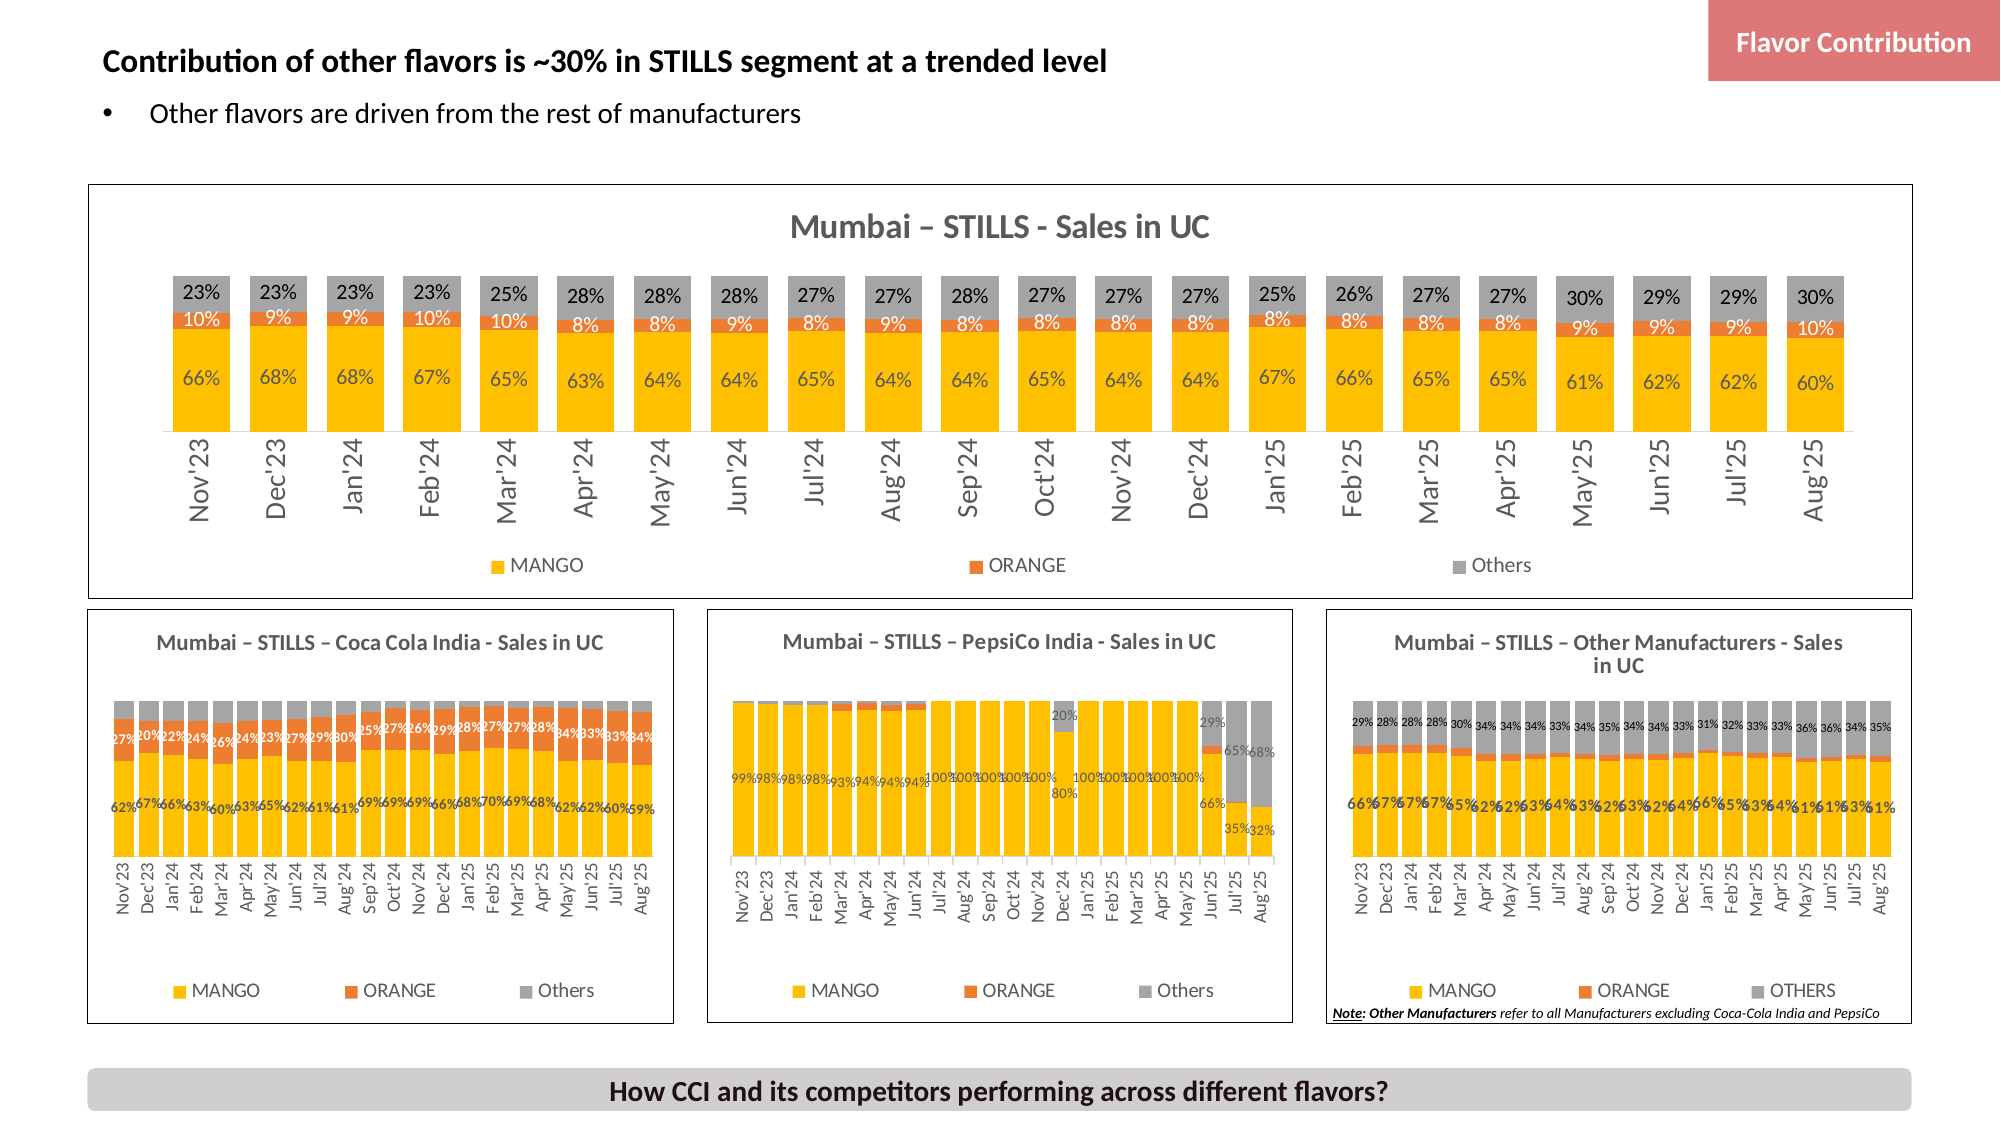

Flavor Contribution
# Contribution of other flavors is ~30% in STILLS segment at a trended level
Other flavors are driven from the rest of manufacturers

### Chart: Mumbai – STILLS - Sales in UC

| Category | MANGO | ORANGE | Others |
|---|---|---|---|
|  Nov'23 | 0.6640692853340704 | 0.10324116772492632 | 0.23268954694100333 |
|  Dec'23 | 0.6801157739261672 | 0.08901343382655398 | 0.23087079224727886 |
|  Jan'24 | 0.6797553381778951 | 0.09361413914070764 | 0.2266305226813973 |
|  Feb'24 | 0.6733379432109995 | 0.0957563266187768 | 0.23090573017022378 |
|  Mar'24 | 0.6525393131848265 | 0.09549126181003352 | 0.25196942500514 |
|  Apr'24 | 0.6329618625948312 | 0.08473472682839987 | 0.2823034105767689 |
|  May'24 | 0.6388729095122655 | 0.08359382964069689 | 0.2775332608470377 |
|  Jun'24 | 0.6369891396899539 | 0.08559367219766661 | 0.27741718811237953 |
|  Jul'24 | 0.6475740800963745 | 0.08315946246812769 | 0.2692664574354978 |
|  Aug'24 | 0.6359749410446675 | 0.09051167824725019 | 0.27351338070808245 |
|  Sep'24 | 0.6429426760917226 | 0.07800749186759776 | 0.27904983204067957 |
| Oct'24 | 0.6504703124759581 | 0.07941168101298936 | 0.2701180065110526 |
| Nov'24 | 0.6444031113839112 | 0.08068442467343766 | 0.27491246394265106 |
| Dec'24 | 0.6443143053552187 | 0.08139028399899113 | 0.27429541064579016 |
| Jan'25 | 0.6739240262500523 | 0.07784548318496769 | 0.2482304905649801 |
| Feb'25 | 0.6628238239741955 | 0.07965984084766622 | 0.25751633517813827 |
| Mar'25 | 0.6503358747035803 | 0.0786315925069749 | 0.27103253278944484 |
| Apr'25 | 0.6504793806022431 | 0.07678910316271986 | 0.27273151623503705 |
| May'25 | 0.6128060592390921 | 0.09005162060287276 | 0.2971423201580352 |
| Jun'25 | 0.6162980963489273 | 0.09476032462666828 | 0.2889415790244045 |
| Jul'25 | 0.6162347991401218 | 0.09148790476666444 | 0.29227729609321385 |
| Aug'25 | 0.602442866219738 | 0.10201294424265477 | 0.2955441895376072 |

### Chart: Mumbai – STILLS – PepsiCo India - Sales in UC

| Category | MANGO | ORANGE | Others |
|---|---|---|---|
|  Nov'23 | 0.9875952997500285 | 0.0 | 0.01240470024997153 |
|  Dec'23 | 0.9817359142284893 | 0.0 | 0.018264085771510747 |
|  Jan'24 | 0.9750514014803391 | 0.0 | 0.024948598519660862 |
|  Feb'24 | 0.9760347040678485 | 0.0 | 0.023965295932151544 |
|  Mar'24 | 0.9310075377360426 | 0.04615698476866745 | 0.02283547749528989 |
|  Apr'24 | 0.9406232467813718 | 0.04227674502036169 | 0.017100008198266656 |
|  May'24 | 0.9364325197050867 | 0.03739431997043083 | 0.02617316032448255 |
|  Jun'24 | 0.938736621356148 | 0.039531216841311466 | 0.021732161802540707 |
|  Jul'24 | 1.0 | 0.0 | 0.0 |
|  Aug'24 | 1.0 | 0.0 | 0.0 |
|  Sep'24 | 1.0 | 0.0 | 0.0 |
| Oct'24 | 1.0 | 0.0 | 0.0 |
| Nov'24 | 1.0 | 0.0 | 0.0 |
| Dec'24 | 0.7965236298254432 | 0.0 | 0.20347637017455686 |
| Jan'25 | 1.0 | 0.0 | 0.0 |
| Feb'25 | 1.0 | 0.0 | 0.0 |
| Mar'25 | 1.0 | 0.0 | 0.0 |
| Apr'25 | 1.0 | 0.0 | 0.0 |
| May'25 | 1.0 | 0.0 | 0.0 |
| Jun'25 | 0.6555728642035155 | 0.05330071292459879 | 0.2911264228718858 |
| Jul'25 | 0.34661468185285604 | 0.0015121674900103945 | 0.6518731506571335 |
| Aug'25 | 0.31869885421509053 | 0.0 | 0.6813011457849095 |

### Chart: Mumbai – STILLS – Coca Cola India - Sales in UC

| Category | MANGO | ORANGE | Others |
|---|---|---|---|
|  Nov'23 | 0.6151983119386054 | 0.26984747207207405 | 0.11495421598932049 |
|  Dec'23 | 0.670145461893008 | 0.20048658053909857 | 0.12936795756789332 |
|  Jan'24 | 0.6553064351425466 | 0.2197035362784777 | 0.12499002857897572 |
|  Feb'24 | 0.6309562300975098 | 0.24116701183082637 | 0.12787675807166388 |
|  Mar'24 | 0.5977054186637646 | 0.2613465231940011 | 0.1409480581422343 |
|  Apr'24 | 0.6295530493980771 | 0.24224517295293813 | 0.12820177764898463 |
|  May'24 | 0.6452489230592535 | 0.2316783656453415 | 0.12307271129540494 |
|  Jun'24 | 0.615490620767891 | 0.27313342436557403 | 0.11137595486653494 |
|  Jul'24 | 0.6143458233846584 | 0.28659508947611795 | 0.09905908713922366 |
|  Aug'24 | 0.6104448442885463 | 0.3026316487762889 | 0.08692350693516467 |
|  Sep'24 | 0.6853526635759204 | 0.2475016064628574 | 0.06714572996122213 |
| Oct'24 | 0.6855614653895797 | 0.2696083711246019 | 0.04483016348581834 |
| Nov'24 | 0.6853814352877614 | 0.2597765701725893 | 0.054841994539649275 |
| Dec'24 | 0.6609298994395733 | 0.2924290770445877 | 0.0466410235158391 |
| Jan'25 | 0.6800836673317706 | 0.2825910061088326 | 0.037325326559396715 |
| Feb'25 | 0.6990906709540579 | 0.26804597285750215 | 0.03286335618843994 |
| Mar'25 | 0.6943565221153546 | 0.26601754505127034 | 0.039625932833374976 |
| Apr'25 | 0.6804809726076475 | 0.2834049595498868 | 0.036114067842465694 |
| May'25 | 0.6179958507376178 | 0.34034908199980524 | 0.04165506726257711 |
| Jun'25 | 0.6197013446030544 | 0.3319353383343893 | 0.048363317062556206 |
| Jul'25 | 0.6019320714082039 | 0.333959477556718 | 0.06410845103507798 |
| Aug'25 | 0.5907794815921674 | 0.3385291739155888 | 0.07069134449224382 |

### Chart: Mumbai – STILLS – Other Manufacturers - Sales in UC

| Category | MANGO | ORANGE | OTHERS |
|---|---|---|---|
|  Nov'23 | 0.663523102065191 | 0.0512875626197994 | 0.28518933531500956 |
|  Dec'23 | 0.6674481453081434 | 0.051013755952812254 | 0.2815380987390443 |
|  Jan'24 | 0.6685237285543042 | 0.051463842966809 | 0.2800124284788869 |
|  Feb'24 | 0.6672688885480617 | 0.05092977007028975 | 0.28180134138164853 |
|  Mar'24 | 0.6507293866229245 | 0.046144736483048406 | 0.30312587689402715 |
|  Apr'24 | 0.6167613348785275 | 0.0439211159738175 | 0.339317549147655 |
|  May'24 | 0.618888801605304 | 0.04430385080456585 | 0.3368073475901302 |
|  Jun'24 | 0.6287560702590619 | 0.03350518770687852 | 0.3377387420340597 |
|  Jul'24 | 0.6427040597797337 | 0.026969530691790318 | 0.330326409528476 |
|  Aug'24 | 0.6277509716913654 | 0.03130602505394135 | 0.3409430032546932 |
|  Sep'24 | 0.6183239141646063 | 0.03395792303079344 | 0.3477181628046002 |
| Oct'24 | 0.6294494015378129 | 0.03095529572004517 | 0.3395953027421419 |
| Nov'24 | 0.6226991130274807 | 0.03603593249401634 | 0.34126495447850297 |
| Dec'24 | 0.635972360986231 | 0.030110098639610276 | 0.33391754037415877 |
| Jan'25 | 0.6648450174968271 | 0.024655761405710304 | 0.31049922109746275 |
| Feb'25 | 0.6467208419968647 | 0.02912588175235392 | 0.32415327625078133 |
| Mar'25 | 0.633524129506934 | 0.03153298607893402 | 0.33494288441413195 |
| Apr'25 | 0.6390377754333068 | 0.02726721466470296 | 0.33369500990199014 |
| May'25 | 0.6067909261713985 | 0.02838973174022642 | 0.3648193420883752 |
| Jun'25 | 0.6144911280065547 | 0.029520929738412017 | 0.3559879422550333 |
| Jul'25 | 0.625987062221179 | 0.02912893205677812 | 0.344884005722043 |
| Aug'25 | 0.6127445775810479 | 0.03723746214117617 | 0.3500179602777759 |
Note: Other Manufacturers refer to all Manufacturers excluding Coca-Cola India and PepsiCo
How CCI and its competitors performing across different flavors?